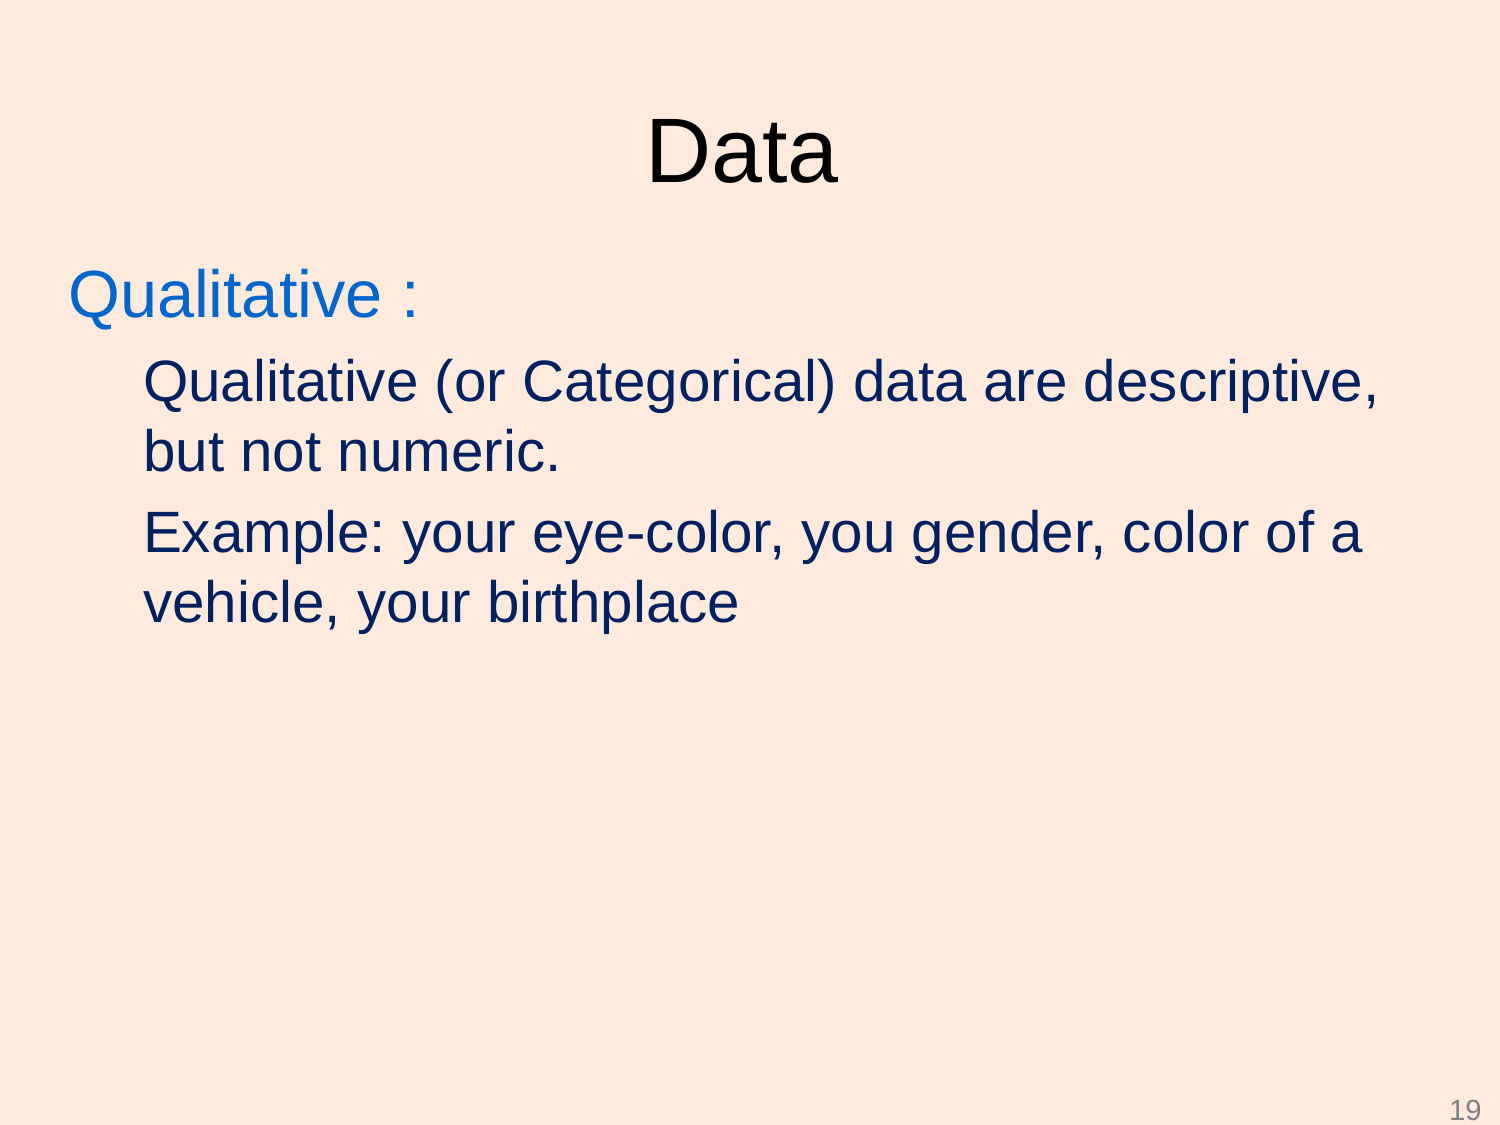

# Data
Qualitative :
Qualitative (or Categorical) data are descriptive, but not numeric.
Example: your eye-color, you gender, color of a vehicle, your birthplace
19